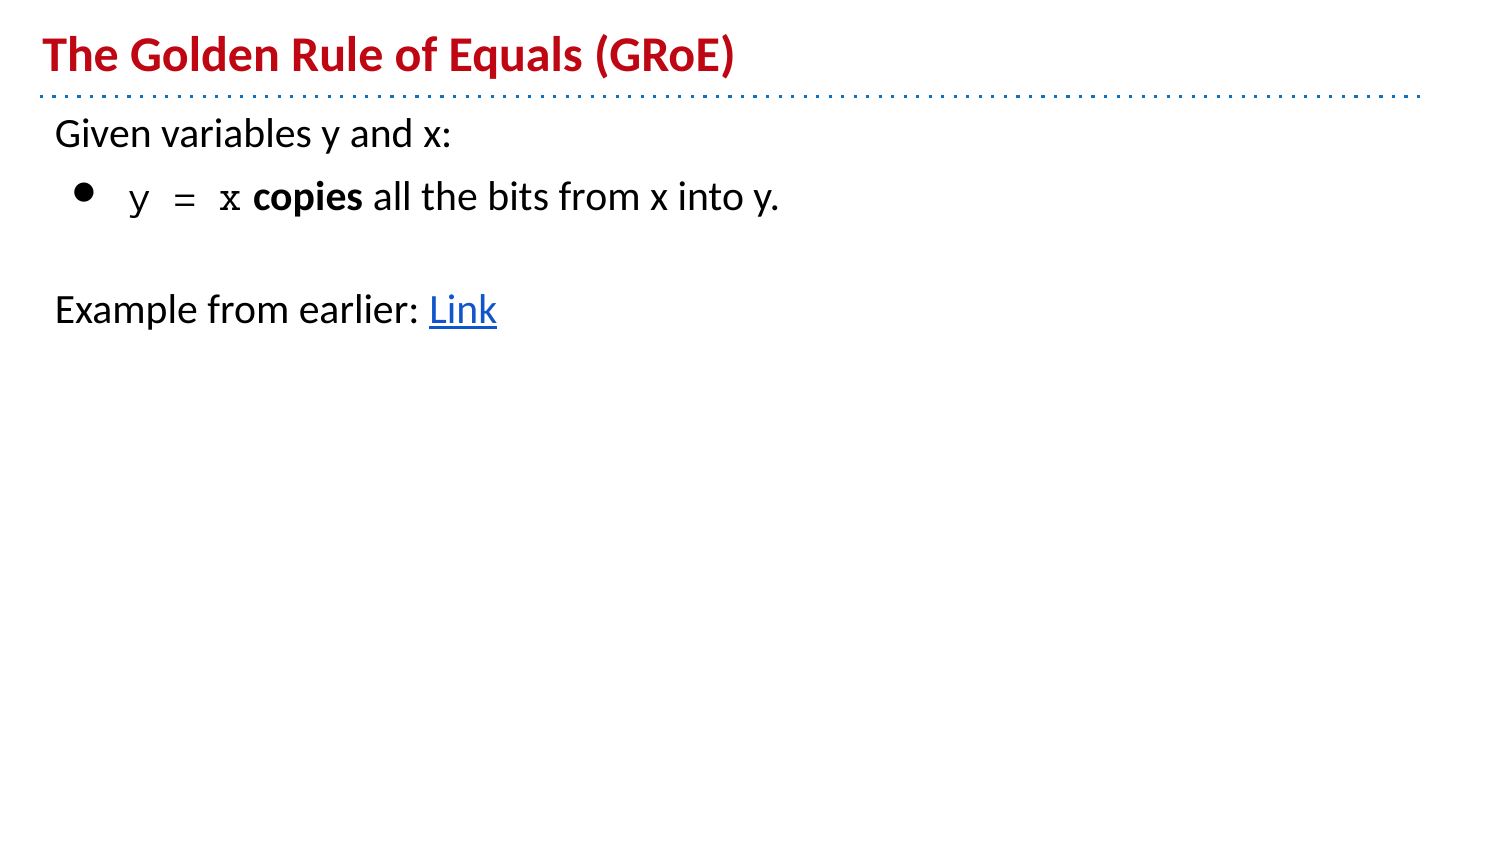

# The Golden Rule of Equals (GRoE)
Given variables y and x:
y = x copies all the bits from x into y.
Example from earlier: Link